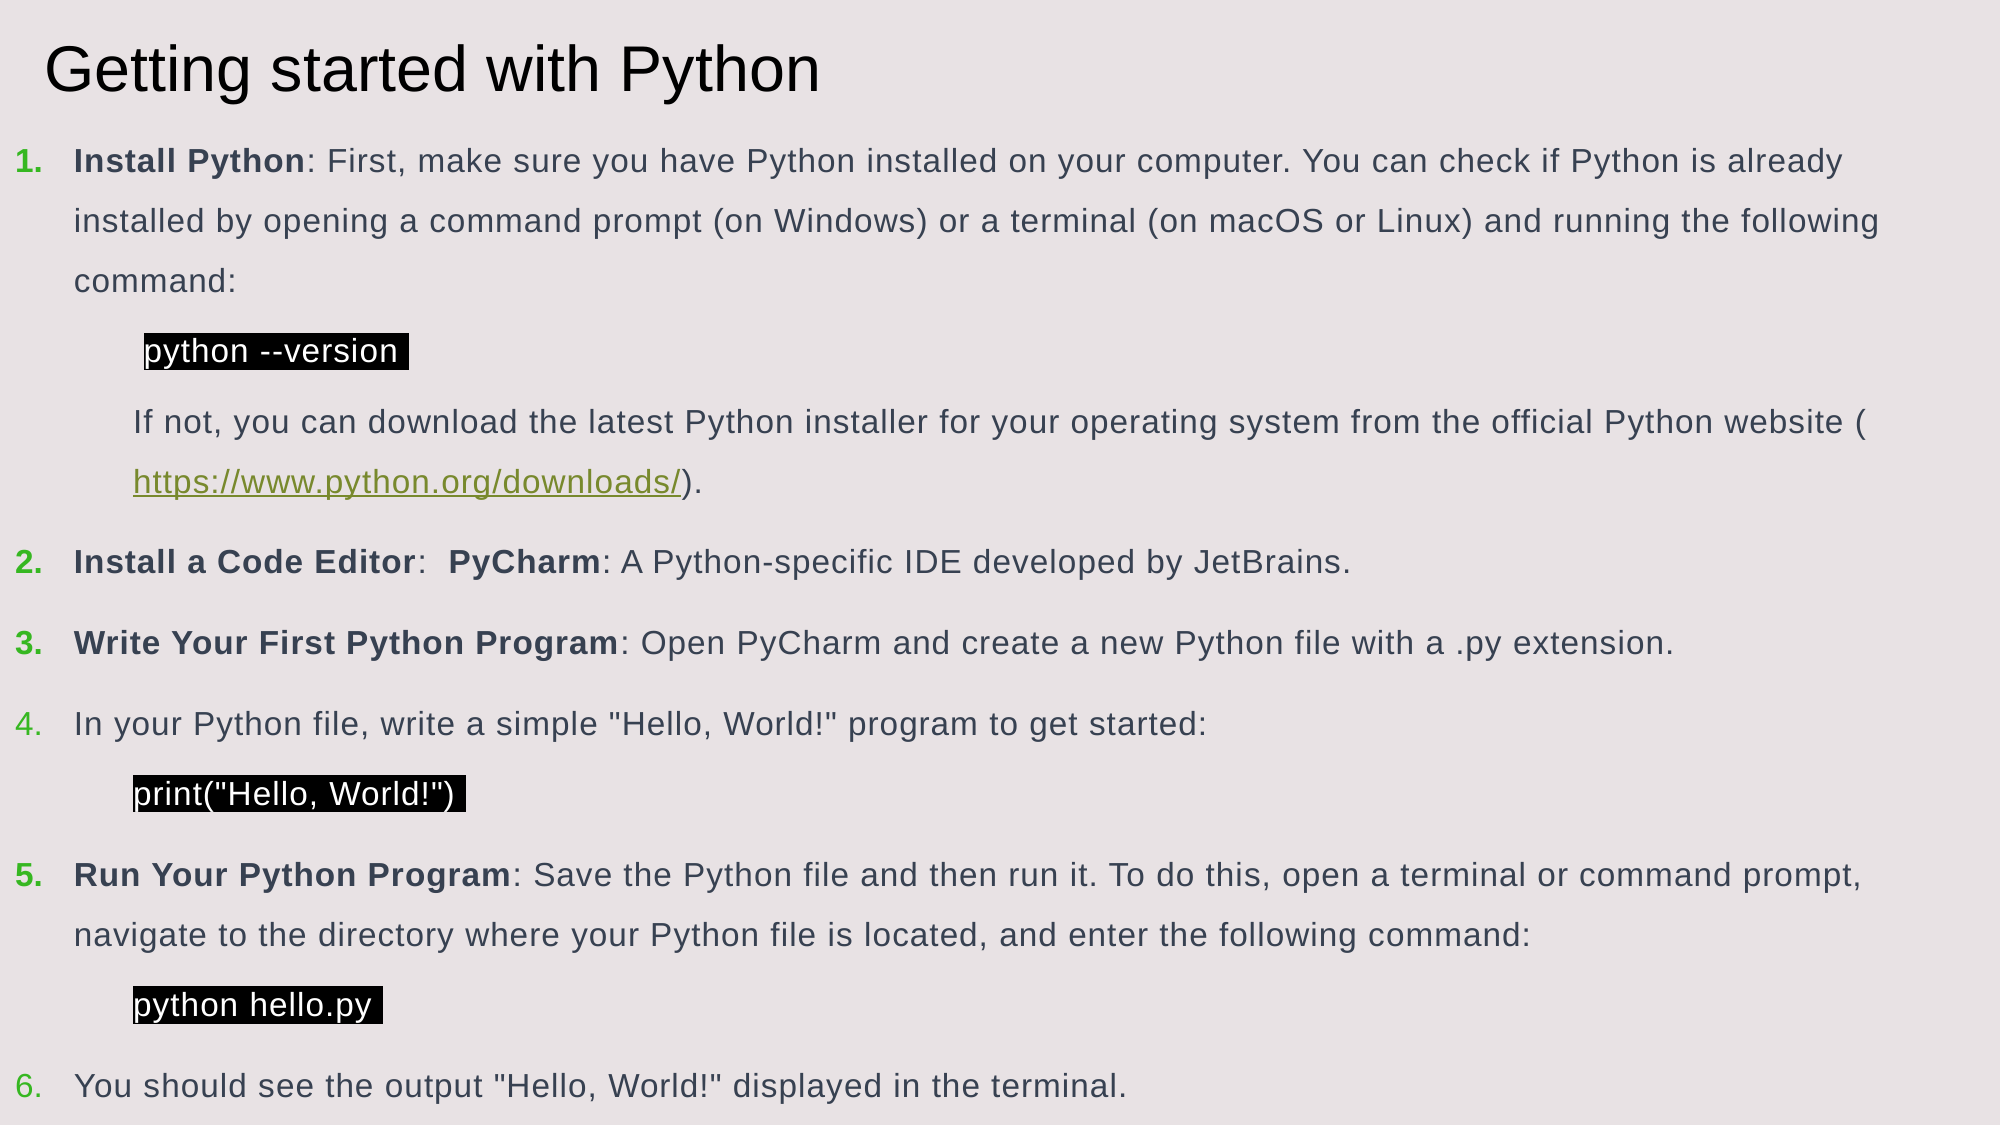

# Getting started with Python
Install Python: First, make sure you have Python installed on your computer. You can check if Python is already installed by opening a command prompt (on Windows) or a terminal (on macOS or Linux) and running the following command:
 python --version
If not, you can download the latest Python installer for your operating system from the official Python website (https://www.python.org/downloads/).
Install a Code Editor:  PyCharm: A Python-specific IDE developed by JetBrains.
Write Your First Python Program: Open PyCharm and create a new Python file with a .py extension.
In your Python file, write a simple "Hello, World!" program to get started:
print("Hello, World!")
Run Your Python Program: Save the Python file and then run it. To do this, open a terminal or command prompt, navigate to the directory where your Python file is located, and enter the following command:
python hello.py
You should see the output "Hello, World!" displayed in the terminal.